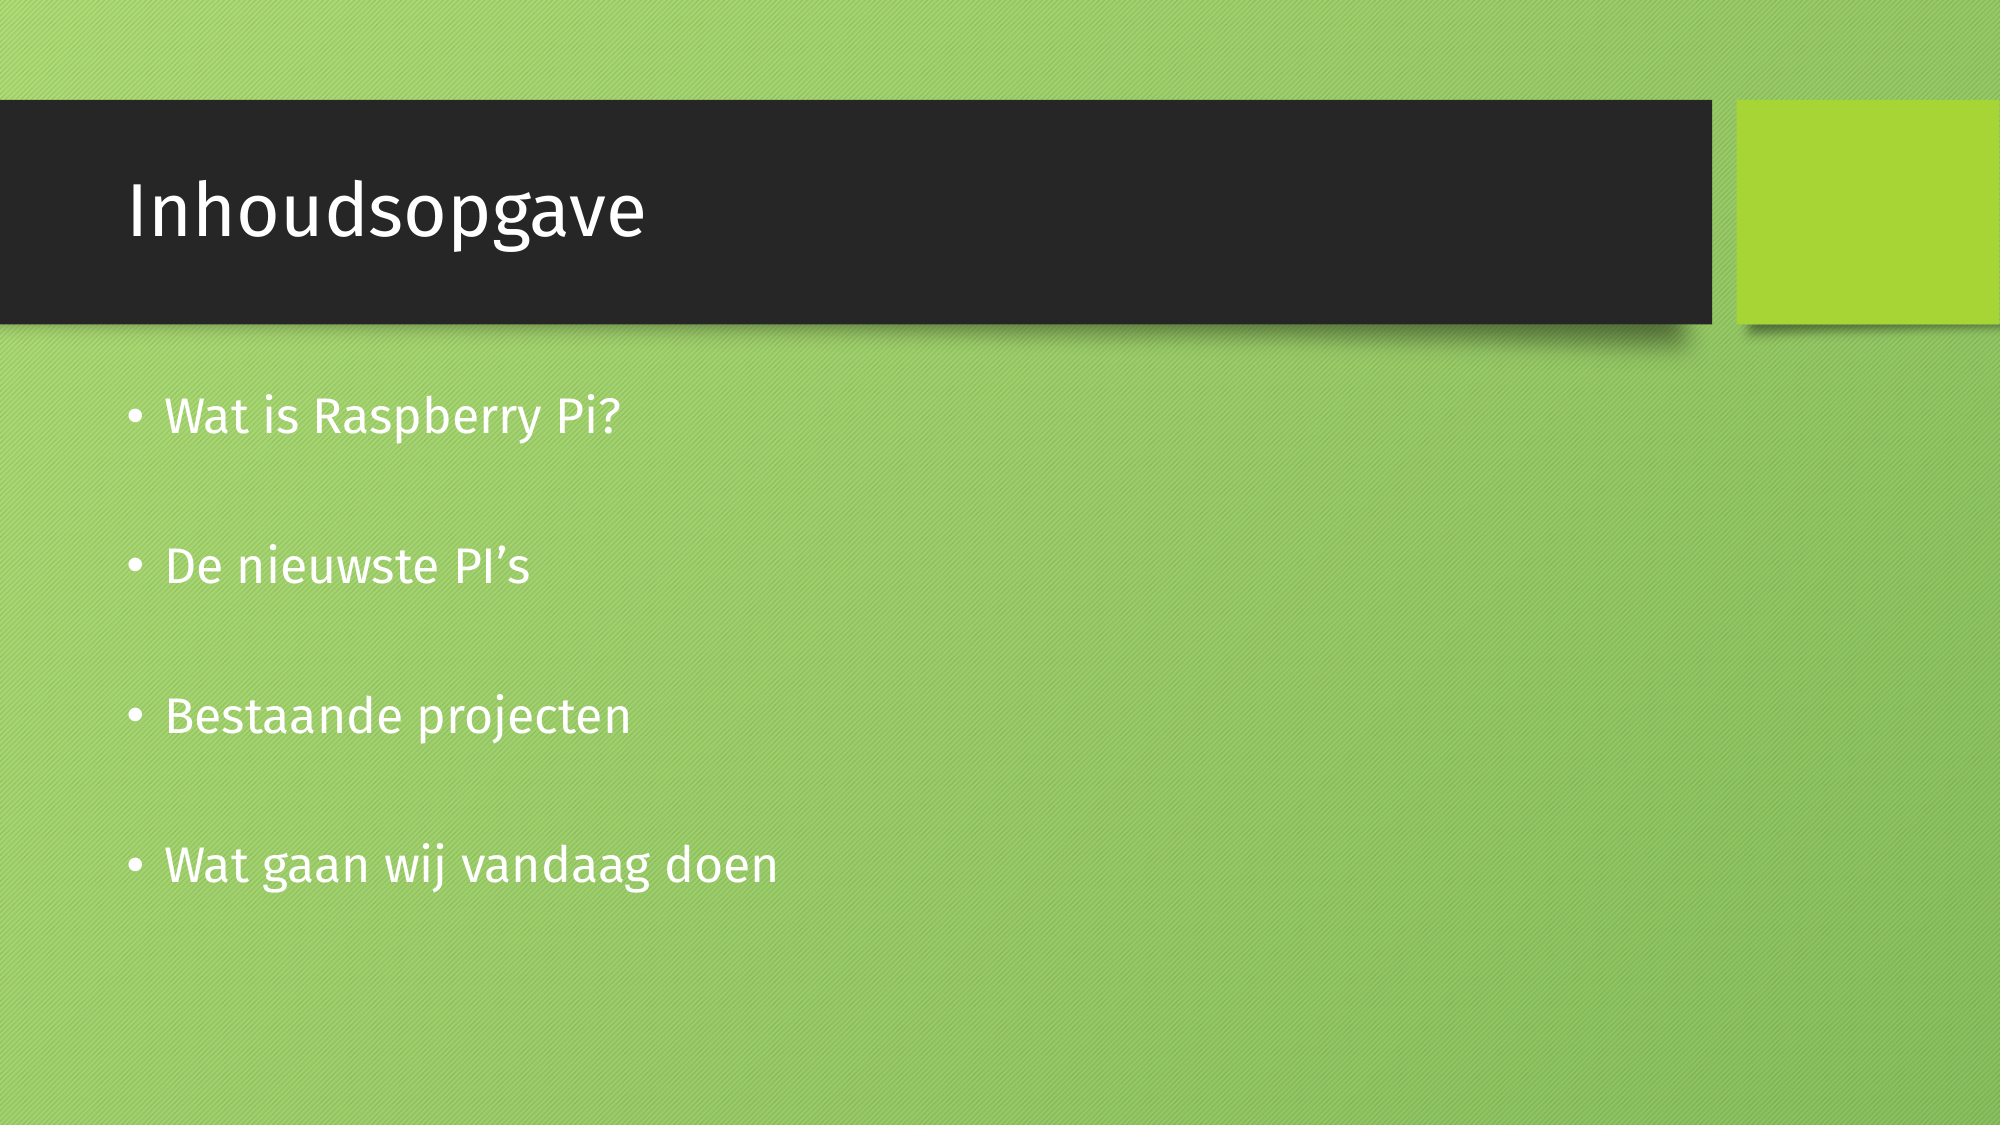

# Inhoudsopgave
Wat is Raspberry Pi?

De nieuwste PI’s

Bestaande projecten

Wat gaan wij vandaag doen